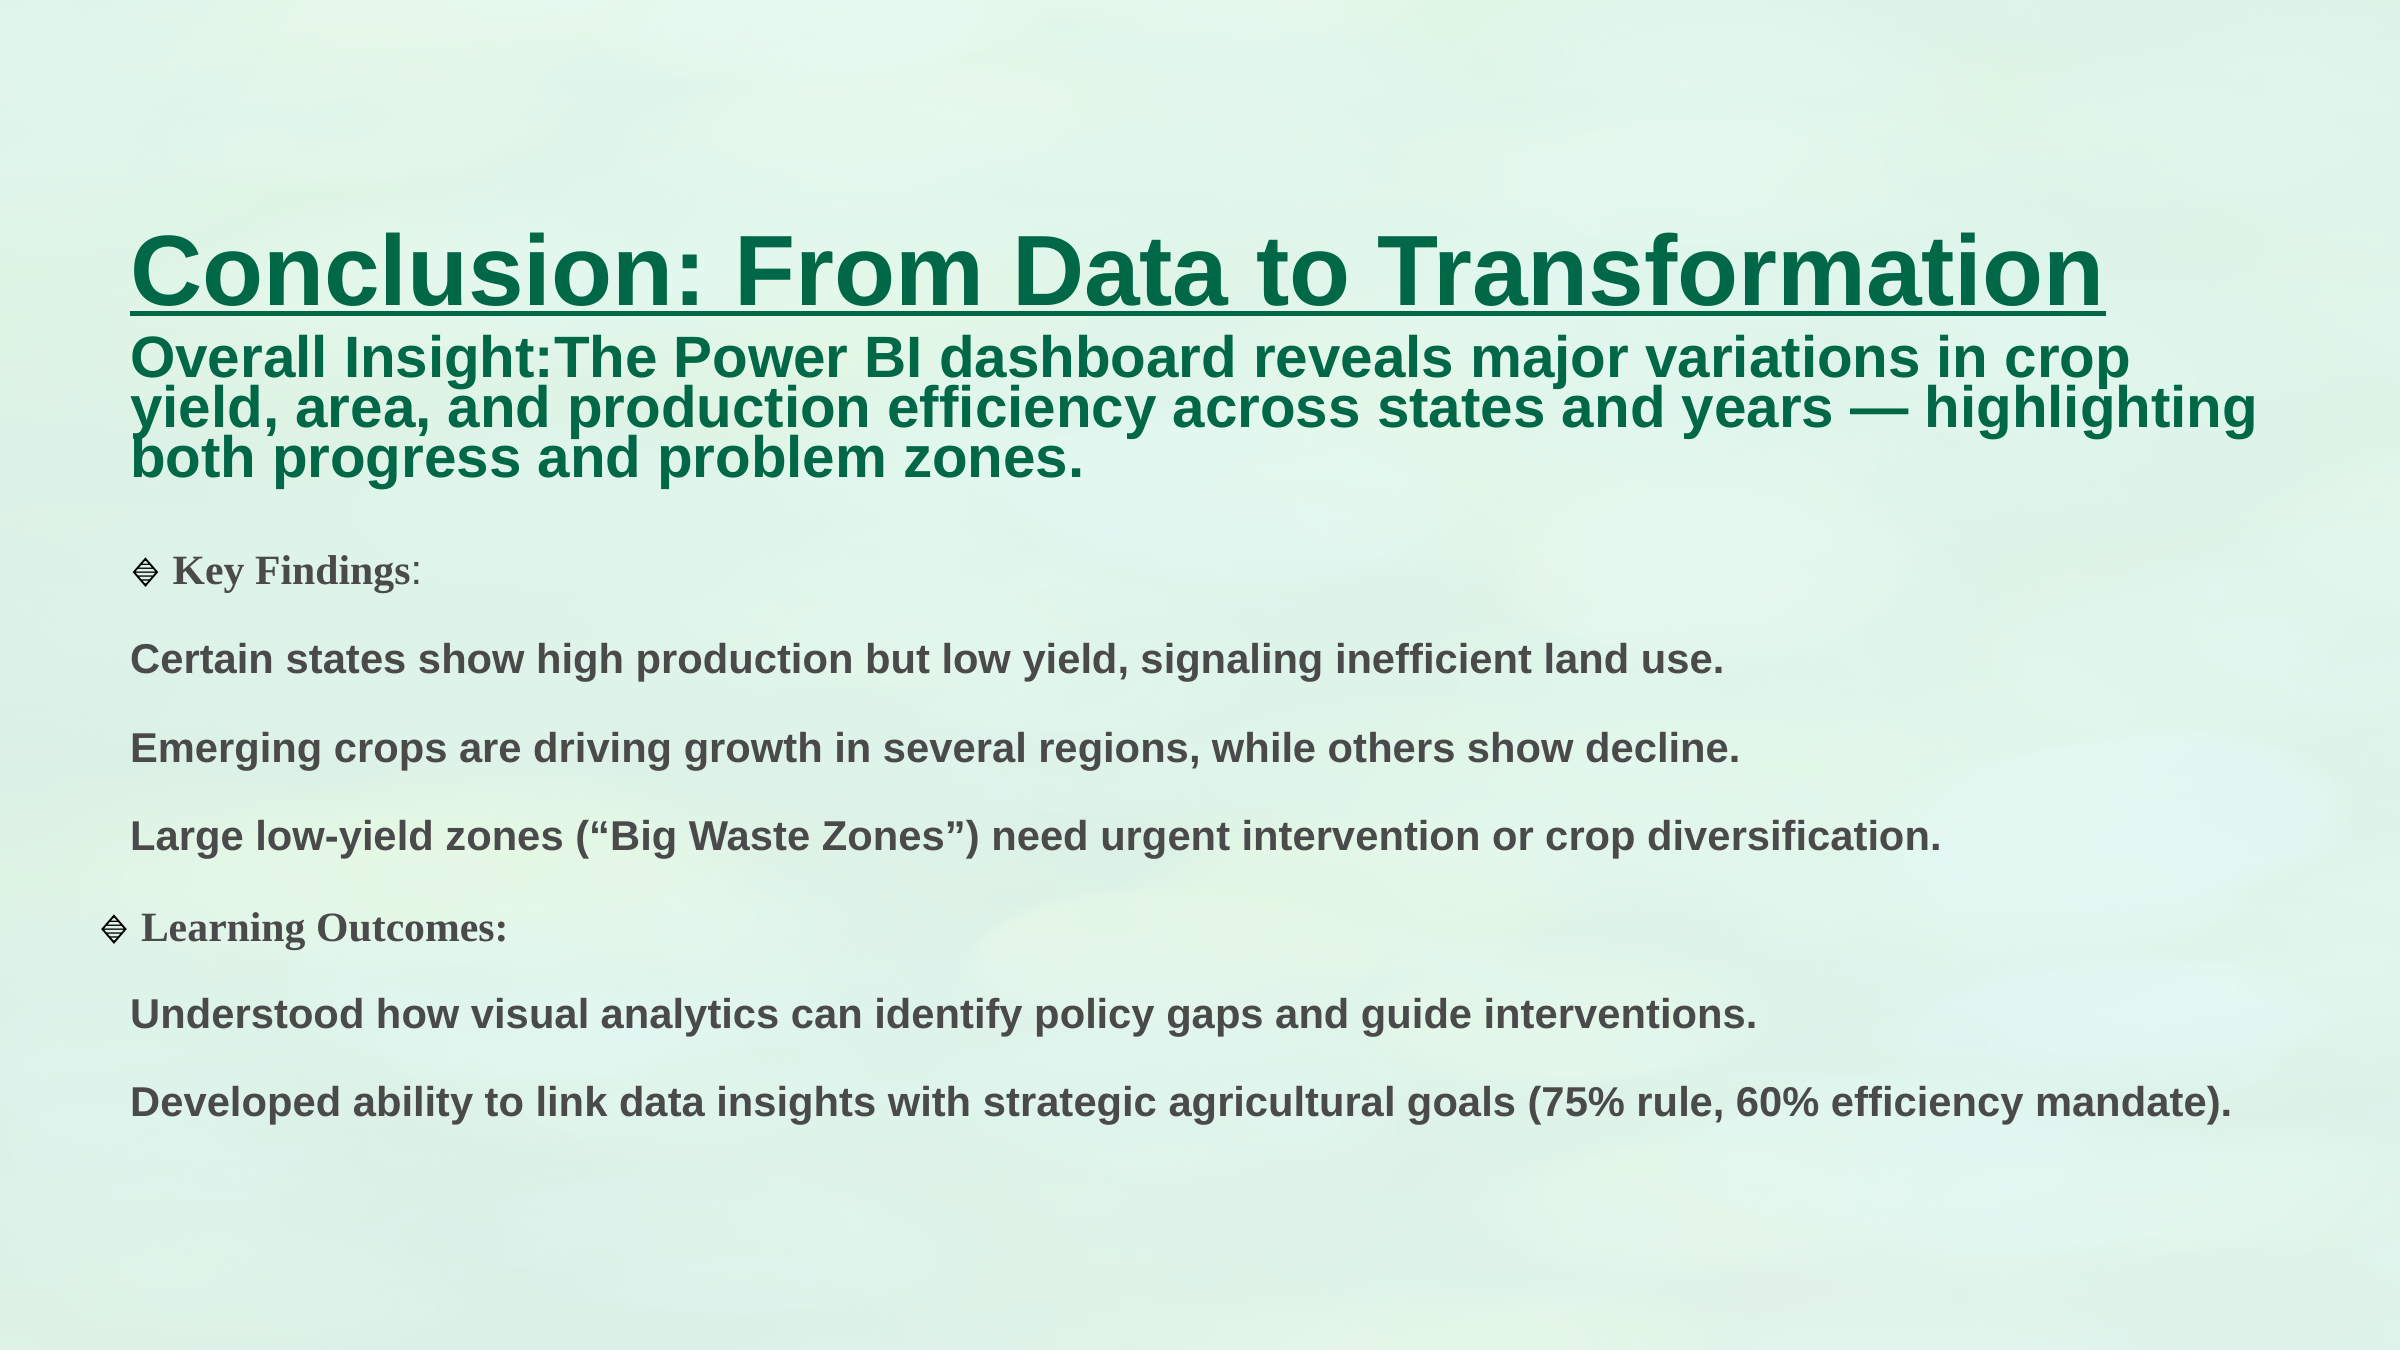

Conclusion: From Data to Transformation
Overall Insight:The Power BI dashboard reveals major variations in crop yield, area, and production efficiency across states and years — highlighting both progress and problem zones.
🔹 Key Findings:
Certain states show high production but low yield, signaling inefficient land use.
Emerging crops are driving growth in several regions, while others show decline.
Large low-yield zones (“Big Waste Zones”) need urgent intervention or crop diversification.
🔹 Learning Outcomes:
Understood how visual analytics can identify policy gaps and guide interventions.
Developed ability to link data insights with strategic agricultural goals (75% rule, 60% efficiency mandate).